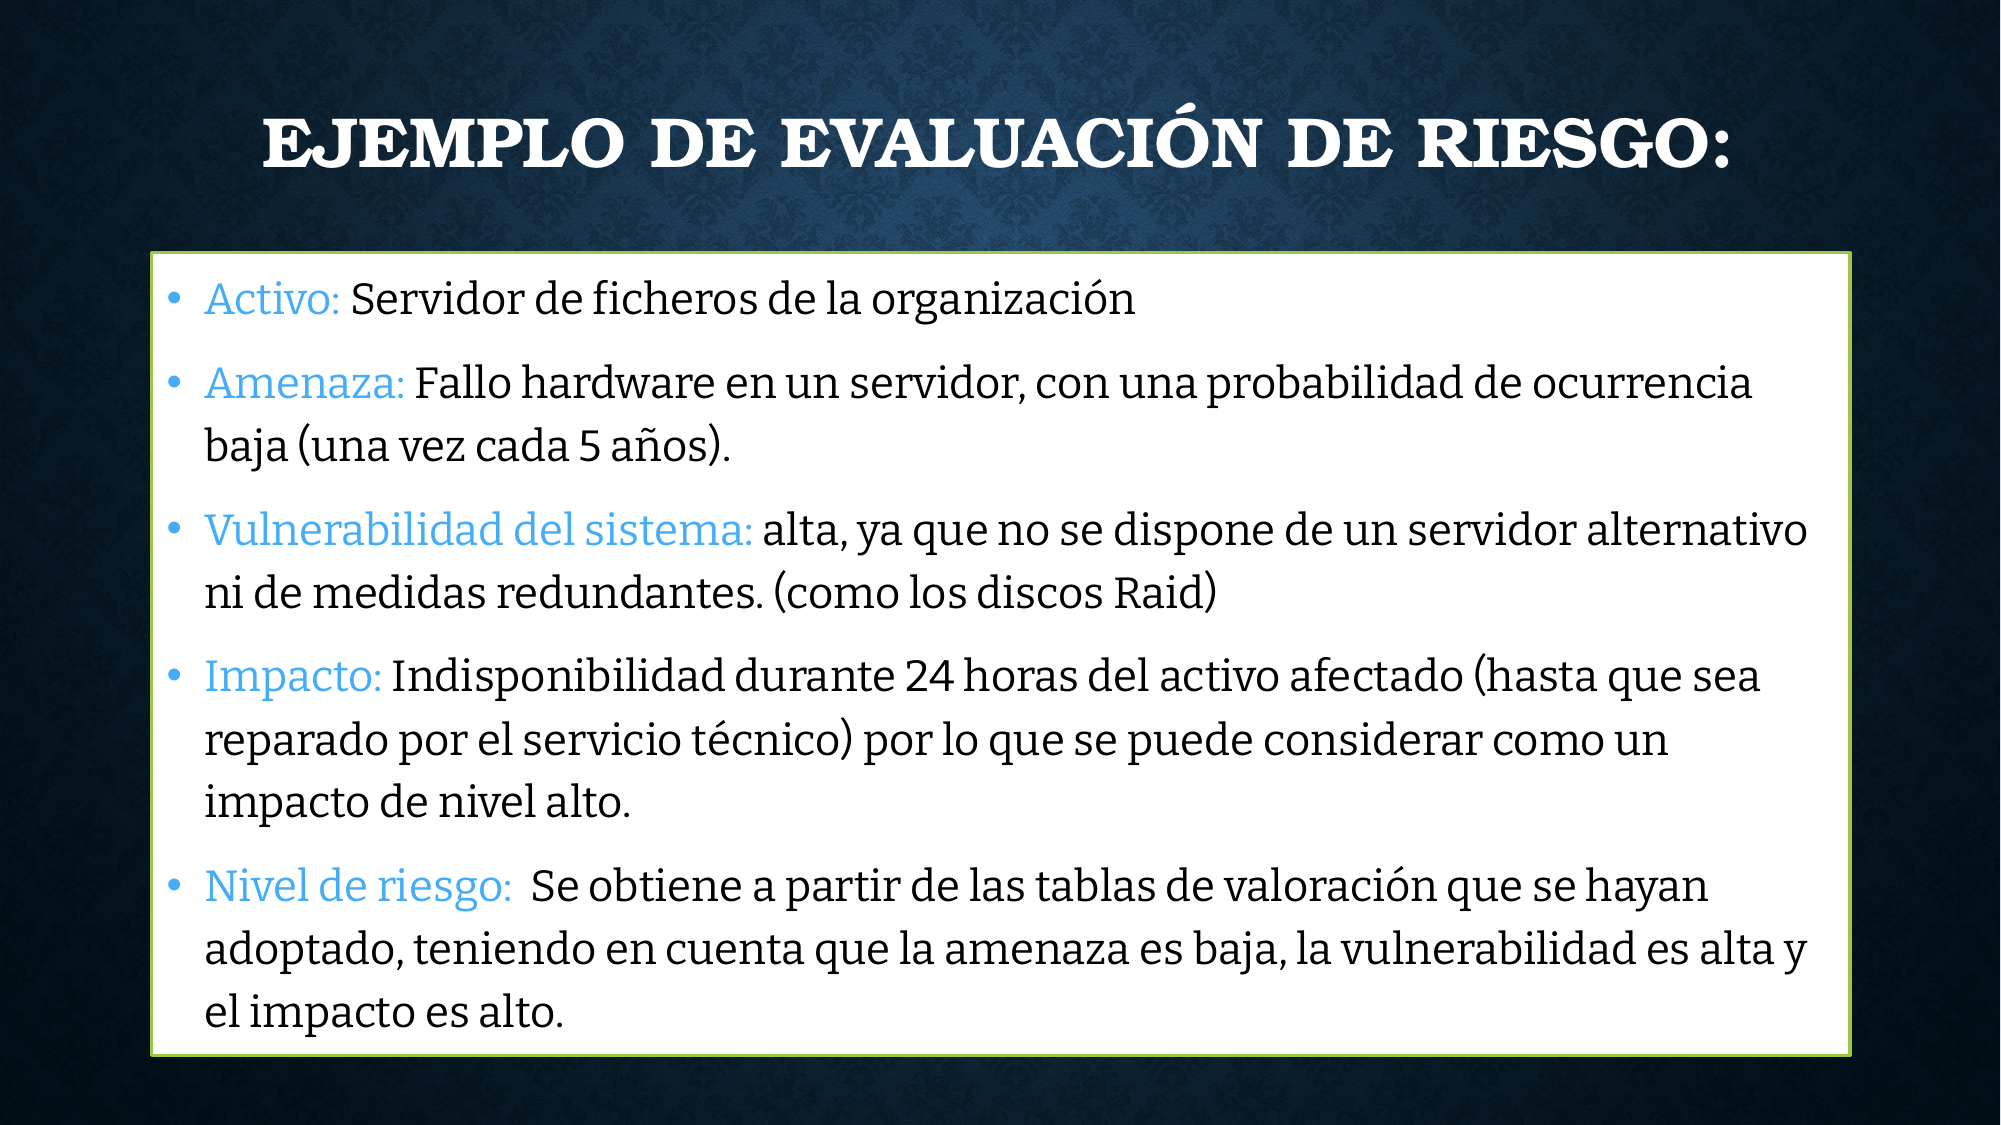

# Ejemplo de Evaluación de riesgo:
Activo: Servidor de ficheros de la organización
Amenaza: Fallo hardware en un servidor, con una probabilidad de ocurrencia baja (una vez cada 5 años).
Vulnerabilidad del sistema: alta, ya que no se dispone de un servidor alternativo ni de medidas redundantes. (como los discos Raid)
Impacto: Indisponibilidad durante 24 horas del activo afectado (hasta que sea reparado por el servicio técnico) por lo que se puede considerar como un impacto de nivel alto.
Nivel de riesgo:  Se obtiene a partir de las tablas de valoración que se hayan adoptado, teniendo en cuenta que la amenaza es baja, la vulnerabilidad es alta y el impacto es alto.